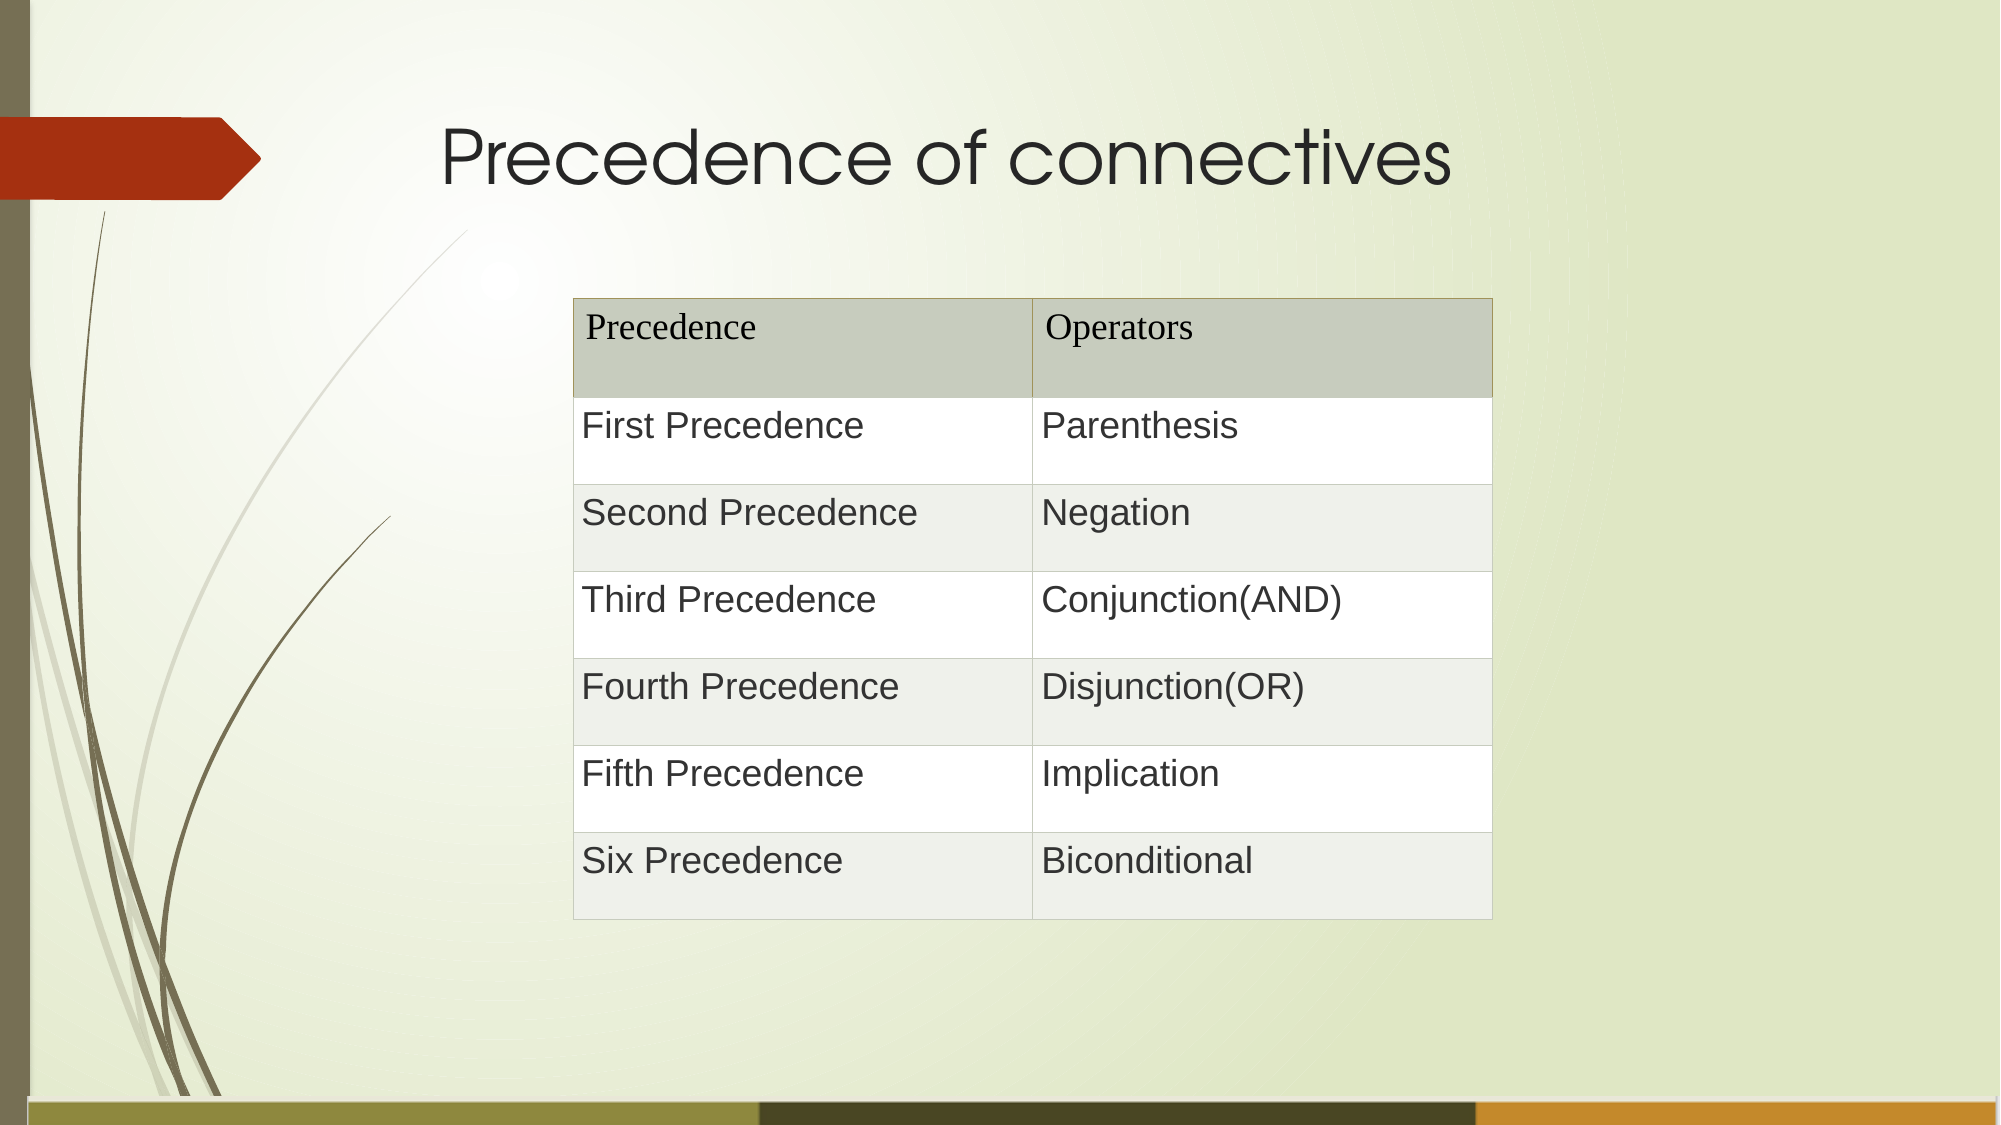

# Precedence of connectives
| Precedence | Operators |
| --- | --- |
| First Precedence | Parenthesis |
| Second Precedence | Negation |
| Third Precedence | Conjunction(AND) |
| Fourth Precedence | Disjunction(OR) |
| Fifth Precedence | Implication |
| Six Precedence | Biconditional |